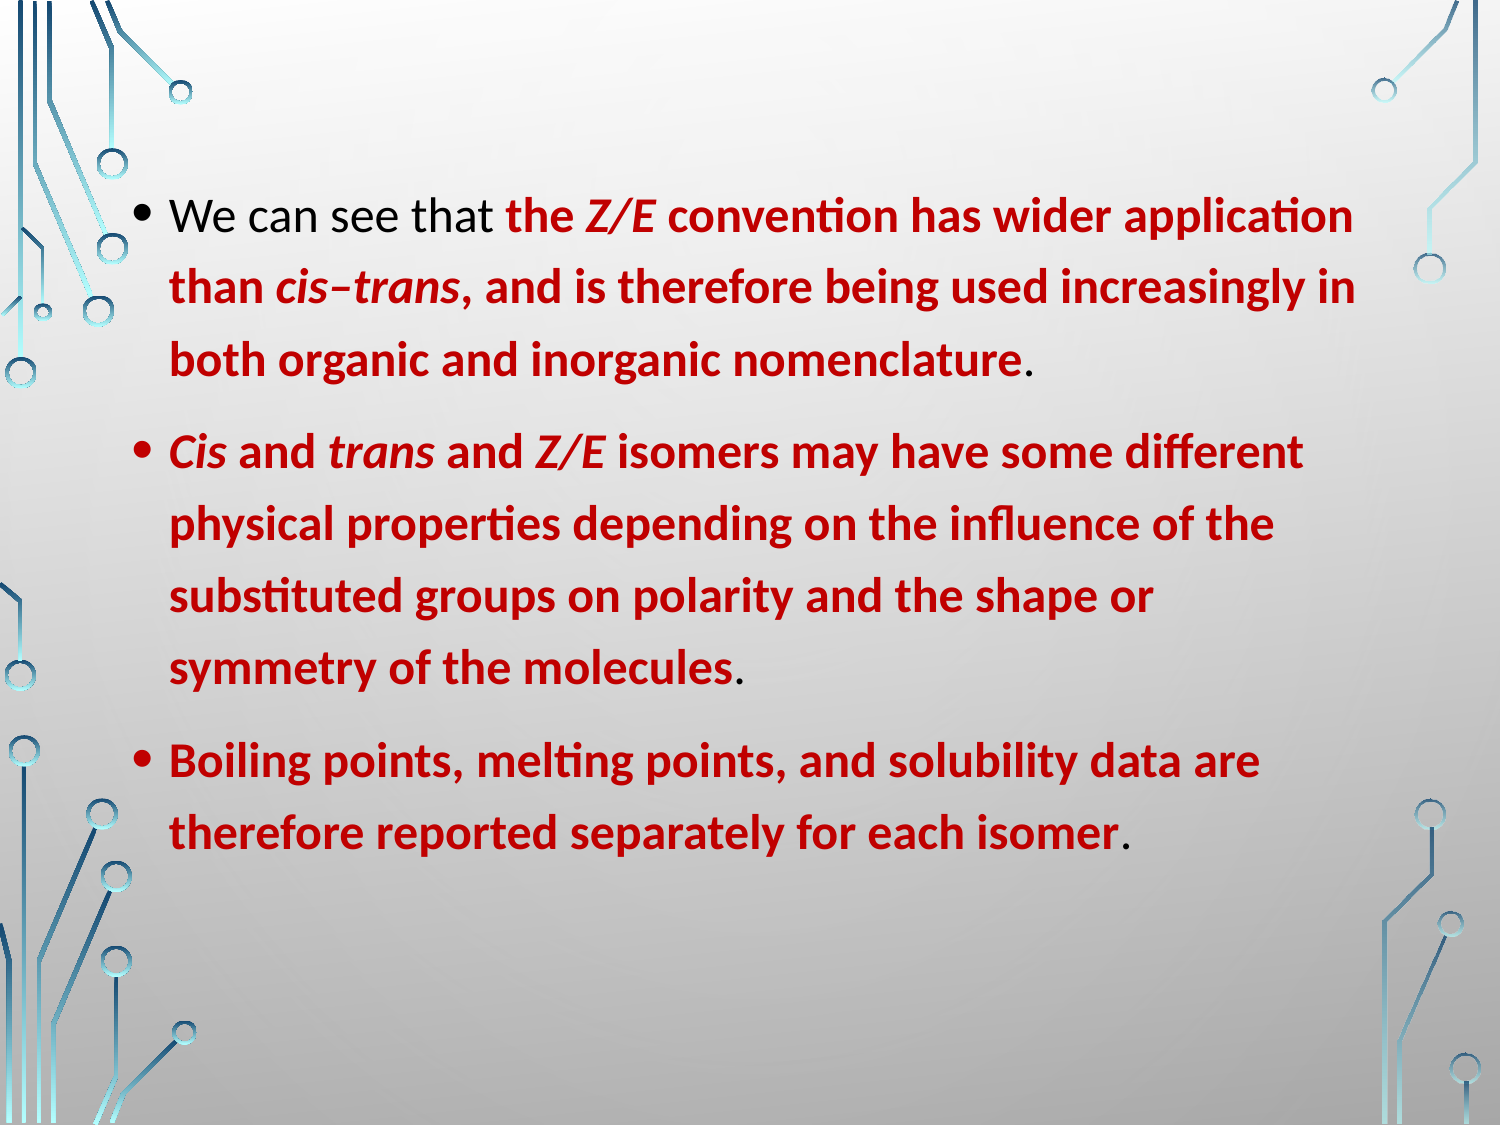

We can see that the Z/E convention has wider application than cis–trans, and is therefore being used increasingly in both organic and inorganic nomenclature.
Cis and trans and Z/E isomers may have some different physical properties depending on the influence of the substituted groups on polarity and the shape or symmetry of the molecules.
Boiling points, melting points, and solubility data are therefore reported separately for each isomer.